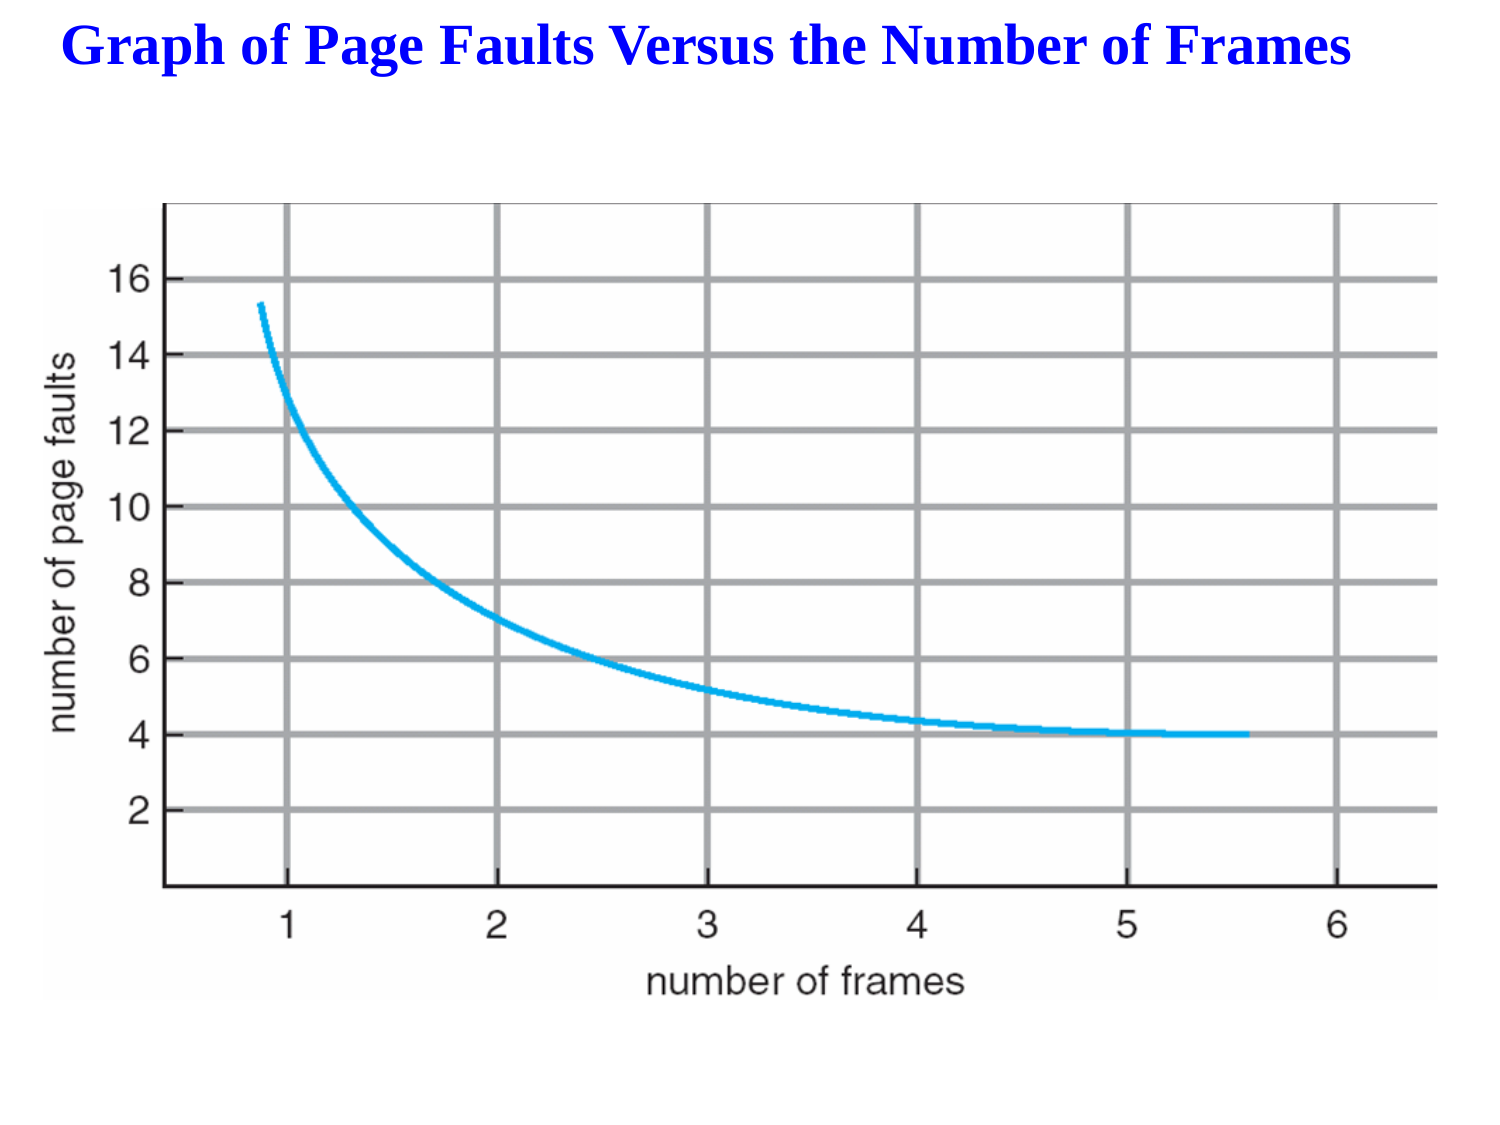

# Graph of Page Faults Versus the Number of Frames